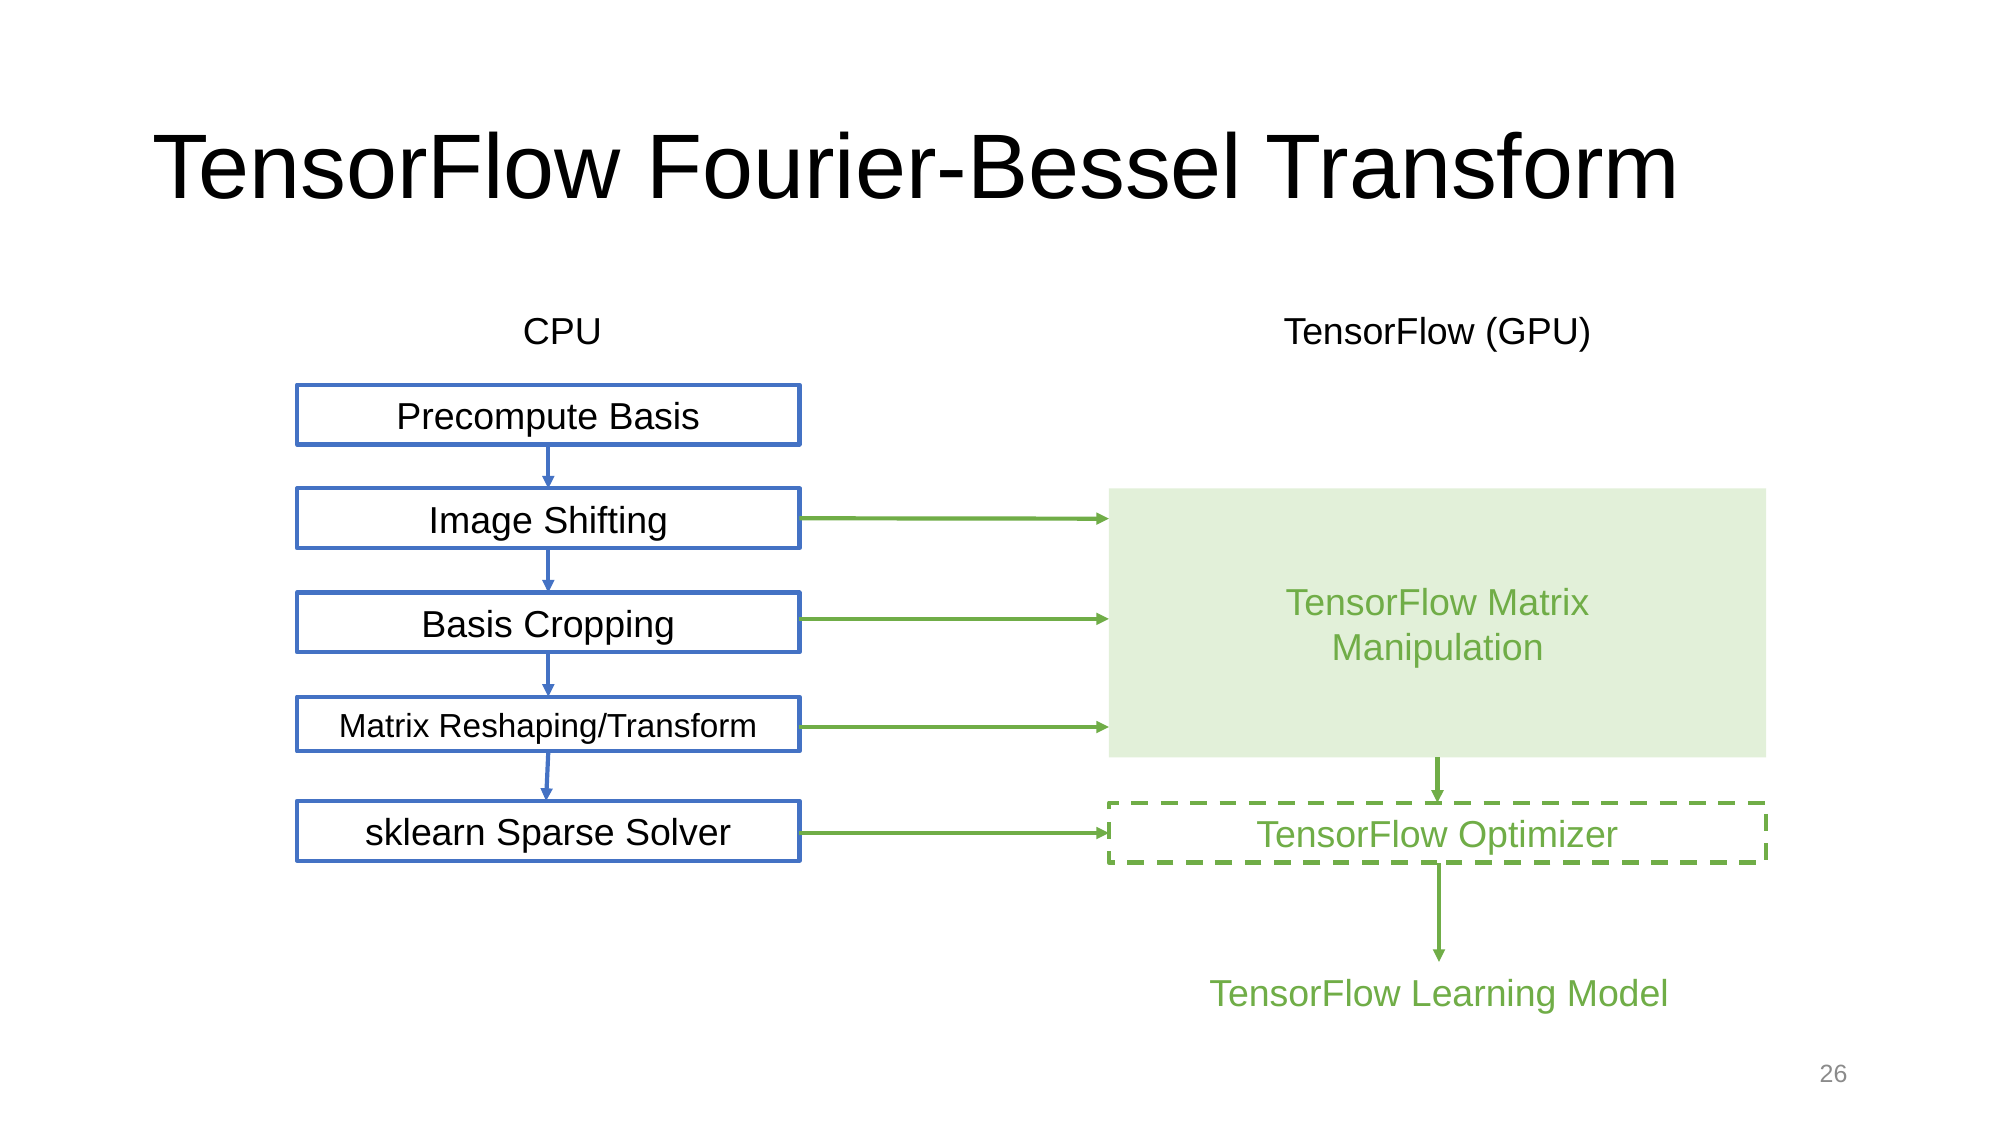

# TensorFlow Fourier-Bessel Transform

CPU

TensorFlow (GPU)
Precompute Basis
Image Shifting

TensorFlow Matrix Manipulation
Basis Cropping
Matrix Reshaping/Transform
sklearn Sparse Solver
TensorFlow Optimizer
TensorFlow Learning Model
26